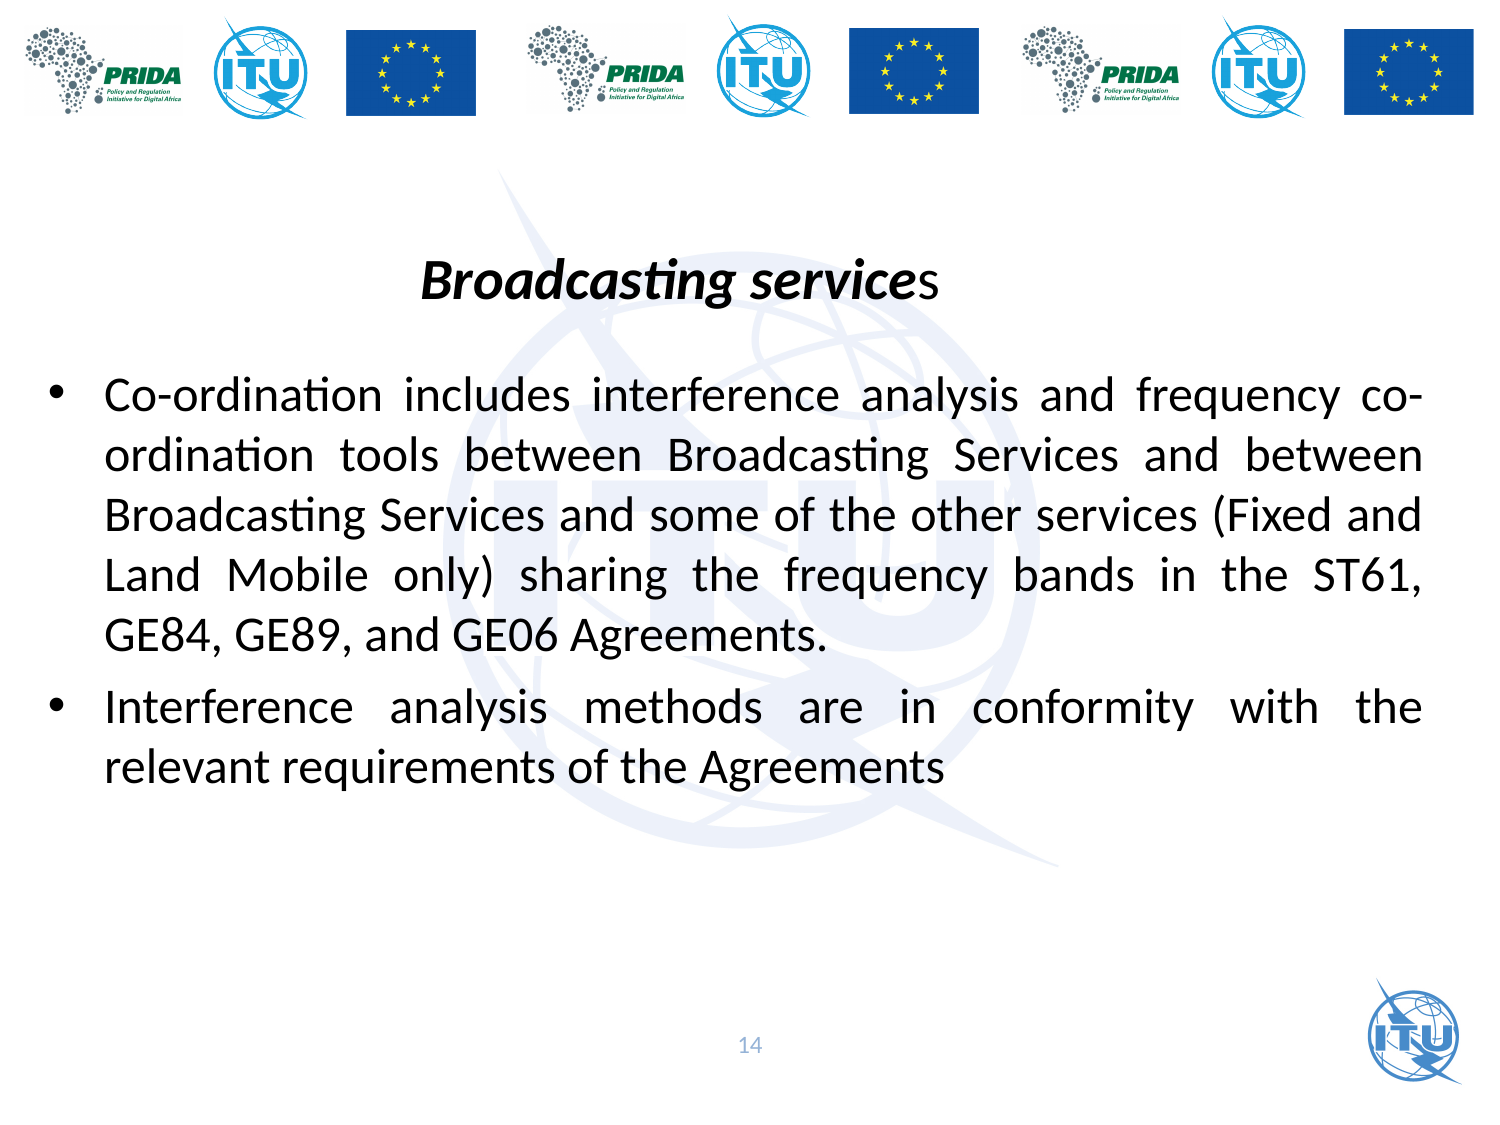

Broadcasting services
Co-ordination includes interference analysis and frequency co-ordination tools between Broadcasting Services and between Broadcasting Services and some of the other services (Fixed and Land Mobile only) sharing the frequency bands in the ST61, GE84, GE89, and GE06 Agreements.
Interference analysis methods are in conformity with the relevant requirements of the Agreements
14